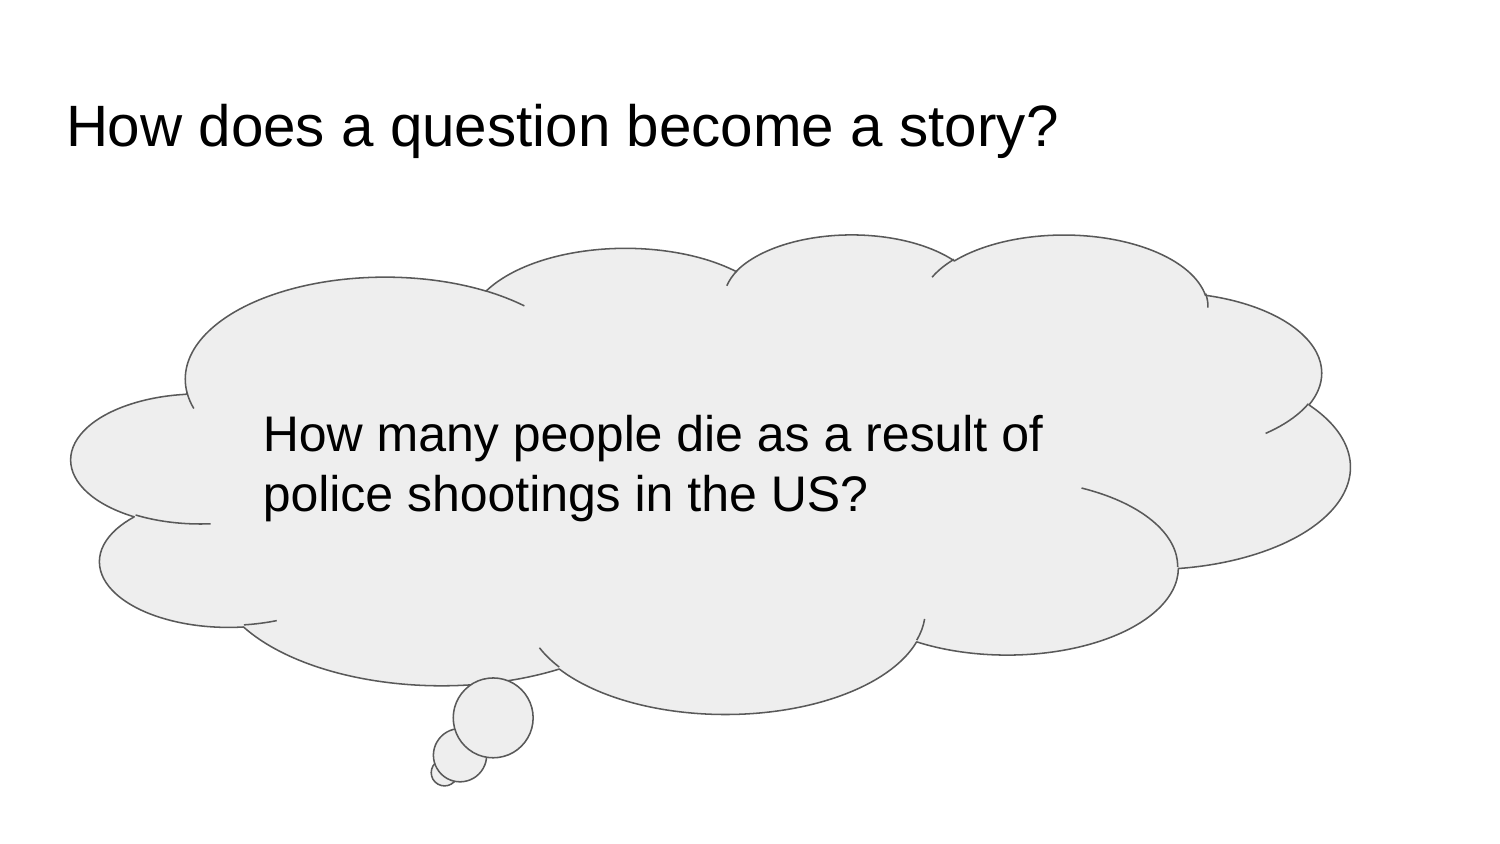

# How does a question become a story?

How many people die as a result of police shootings in the US?